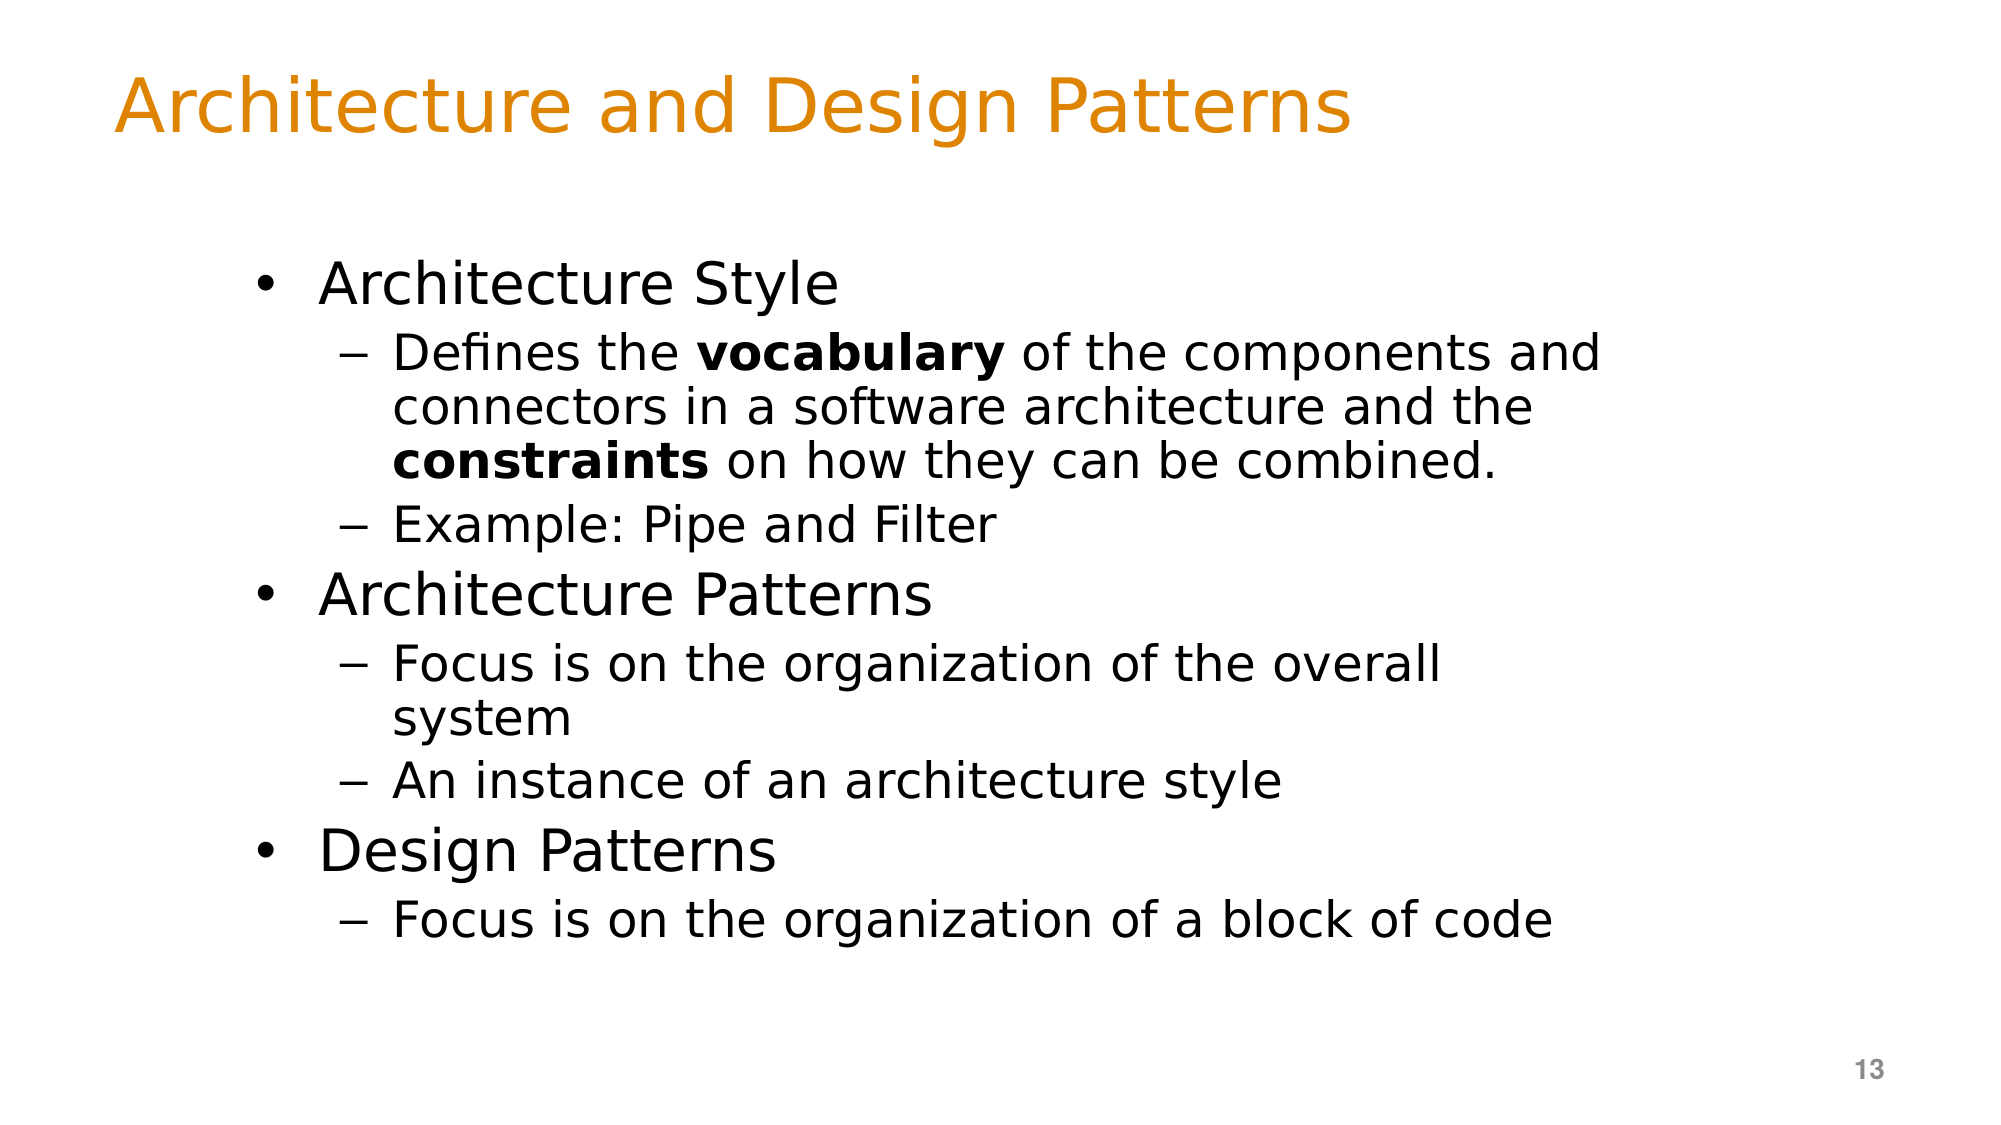

# Architecture and Design Patterns
Architecture Style
Defines the vocabulary of the components and connectors in a software architecture and the constraints on how they can be combined.
Example: Pipe and Filter
Architecture Patterns
Focus is on the organization of the overall system
An instance of an architecture style
Design Patterns
Focus is on the organization of a block of code
13